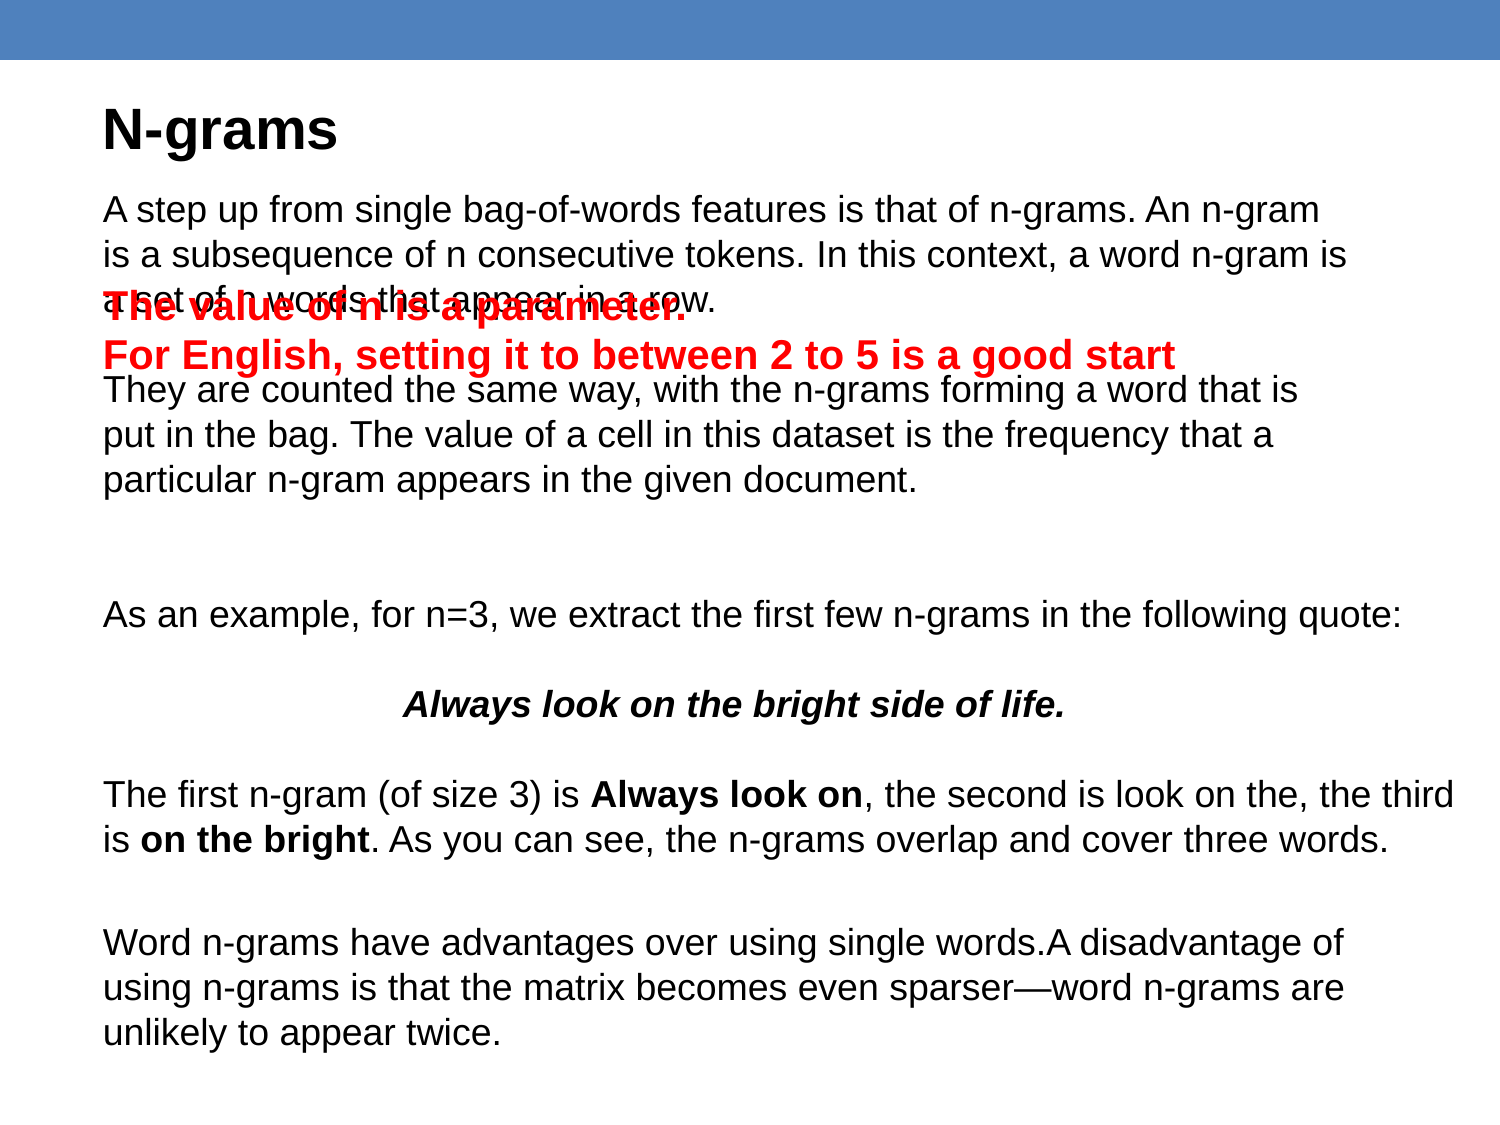

N-grams
A step up from single bag-of-words features is that of n-grams. An n-gram is a subsequence of n consecutive tokens. In this context, a word n-gram is a set of n words that appear in a row.

They are counted the same way, with the n-grams forming a word that is put in the bag. The value of a cell in this dataset is the frequency that a particular n-gram appears in the given document.
The value of n is a parameter.
For English, setting it to between 2 to 5 is a good start
As an example, for n=3, we extract the first few n-grams in the following quote:

Always look on the bright side of life.

The first n-gram (of size 3) is Always look on, the second is look on the, the third is on the bright. As you can see, the n-grams overlap and cover three words.

Word n-grams have advantages over using single words.A disadvantage of using n-grams is that the matrix becomes even sparser—word n-grams are unlikely to appear twice.